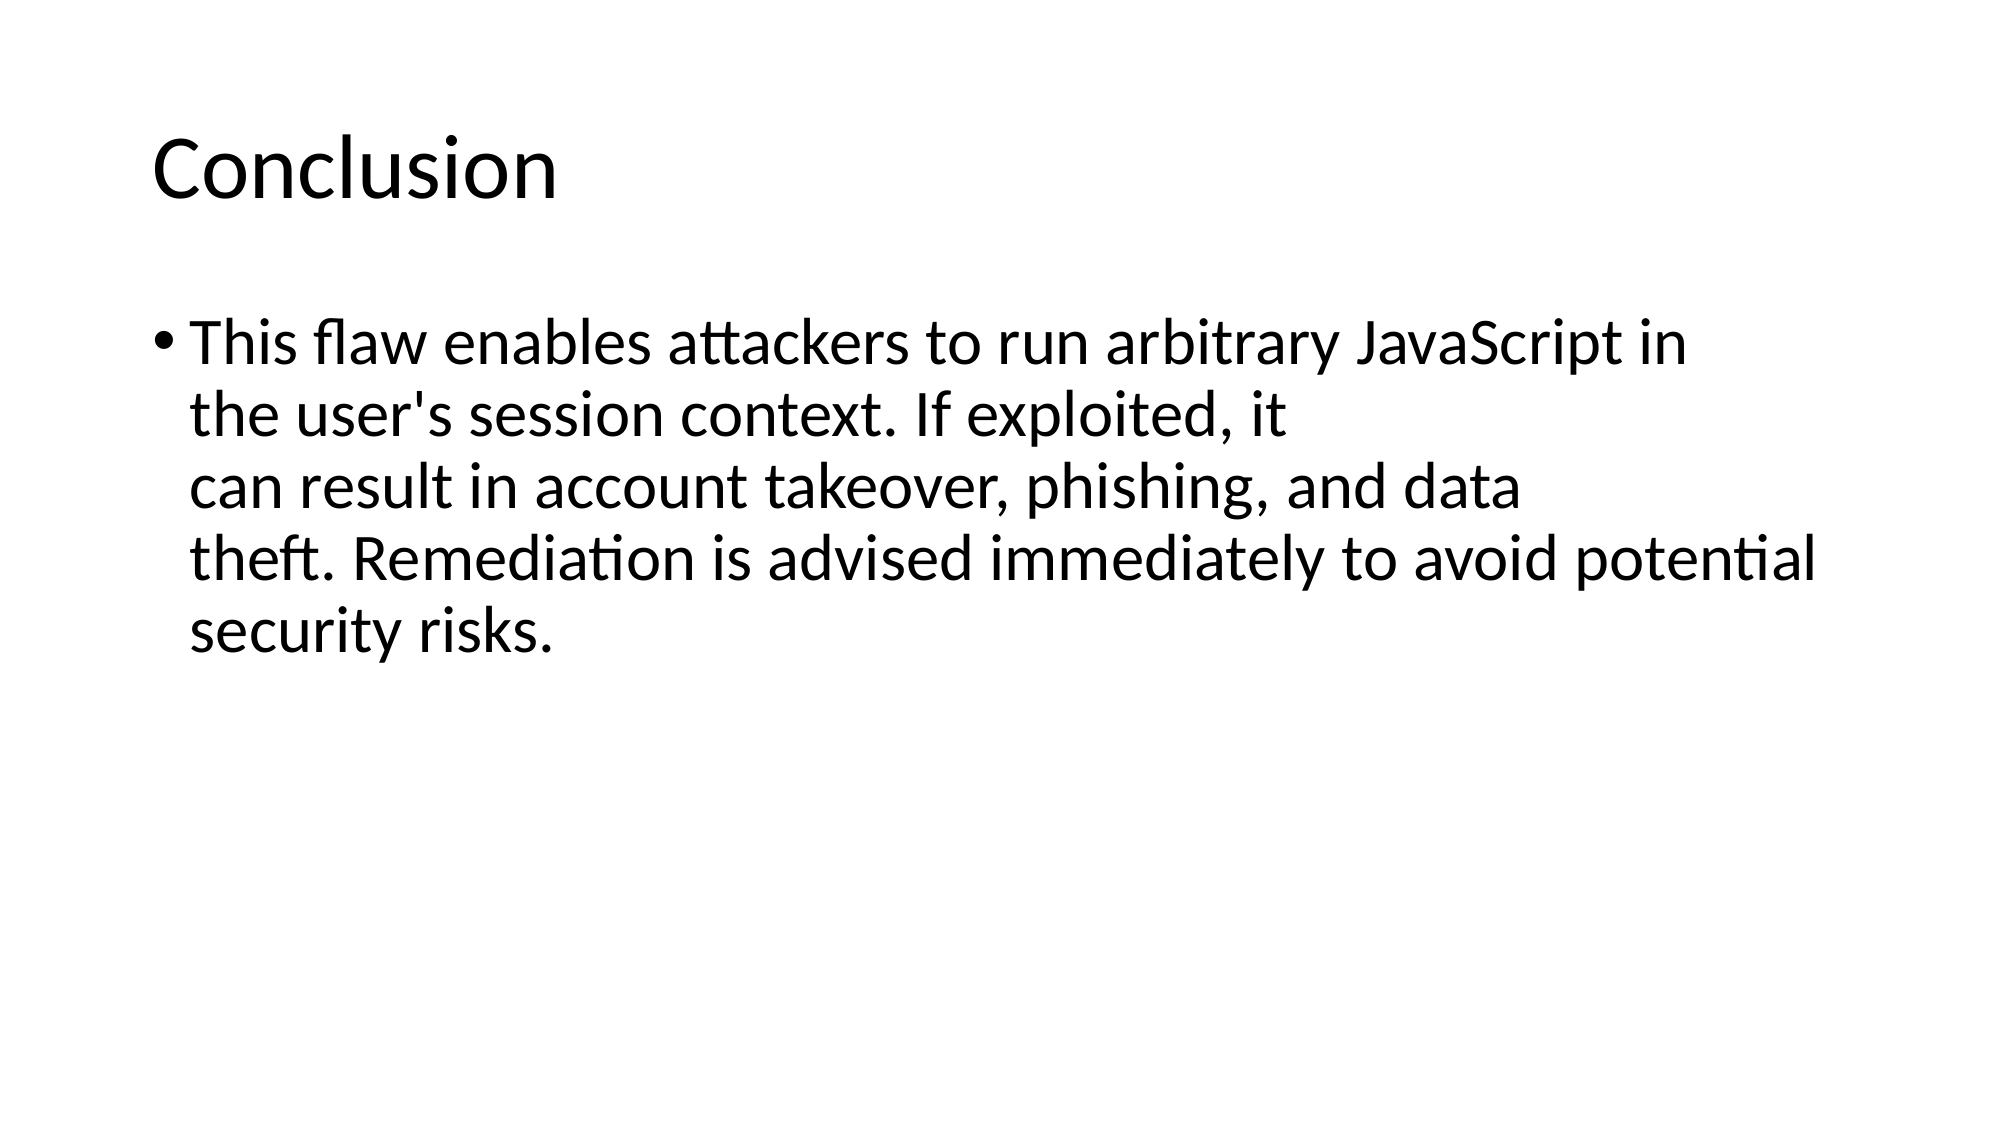

# Conclusion
This flaw enables attackers to run arbitrary JavaScript in the user's session context. If exploited, it can result in account takeover, phishing, and data theft. Remediation is advised immediately to avoid potential security risks.